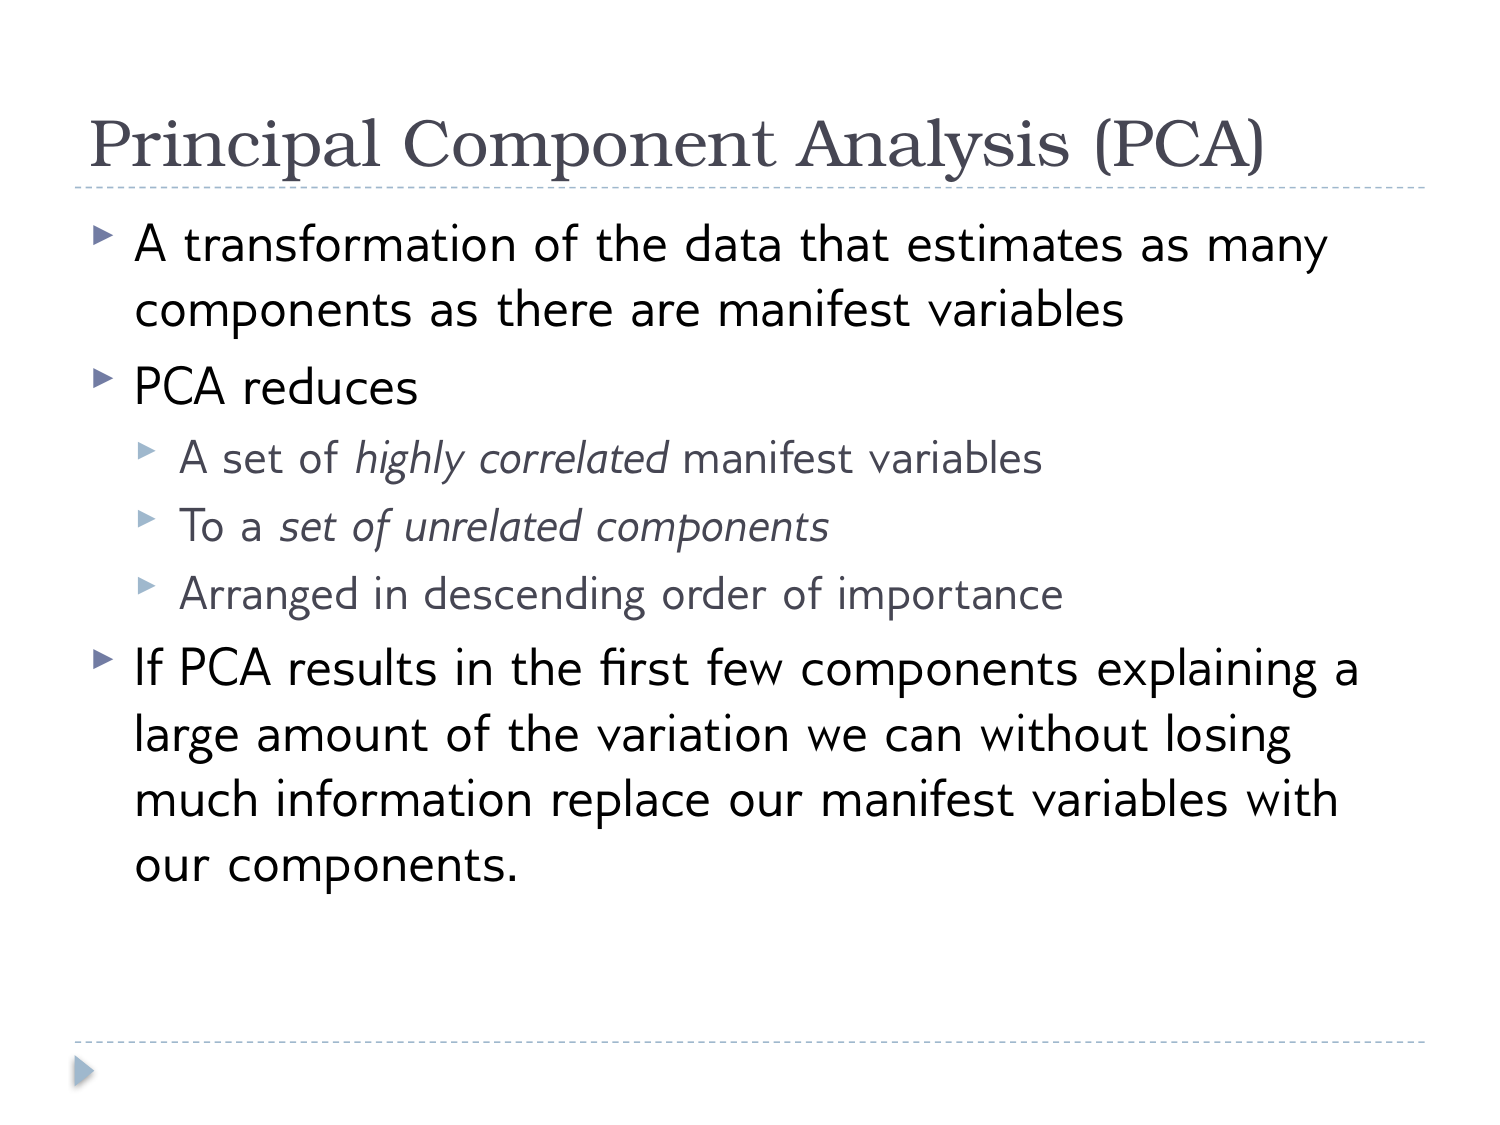

# Principal Component Analysis (PCA)
A transformation of the data that estimates as many components as there are manifest variables
PCA reduces
A set of highly correlated manifest variables
To a set of unrelated components
Arranged in descending order of importance
If PCA results in the first few components explaining a large amount of the variation we can without losing much information replace our manifest variables with our components.